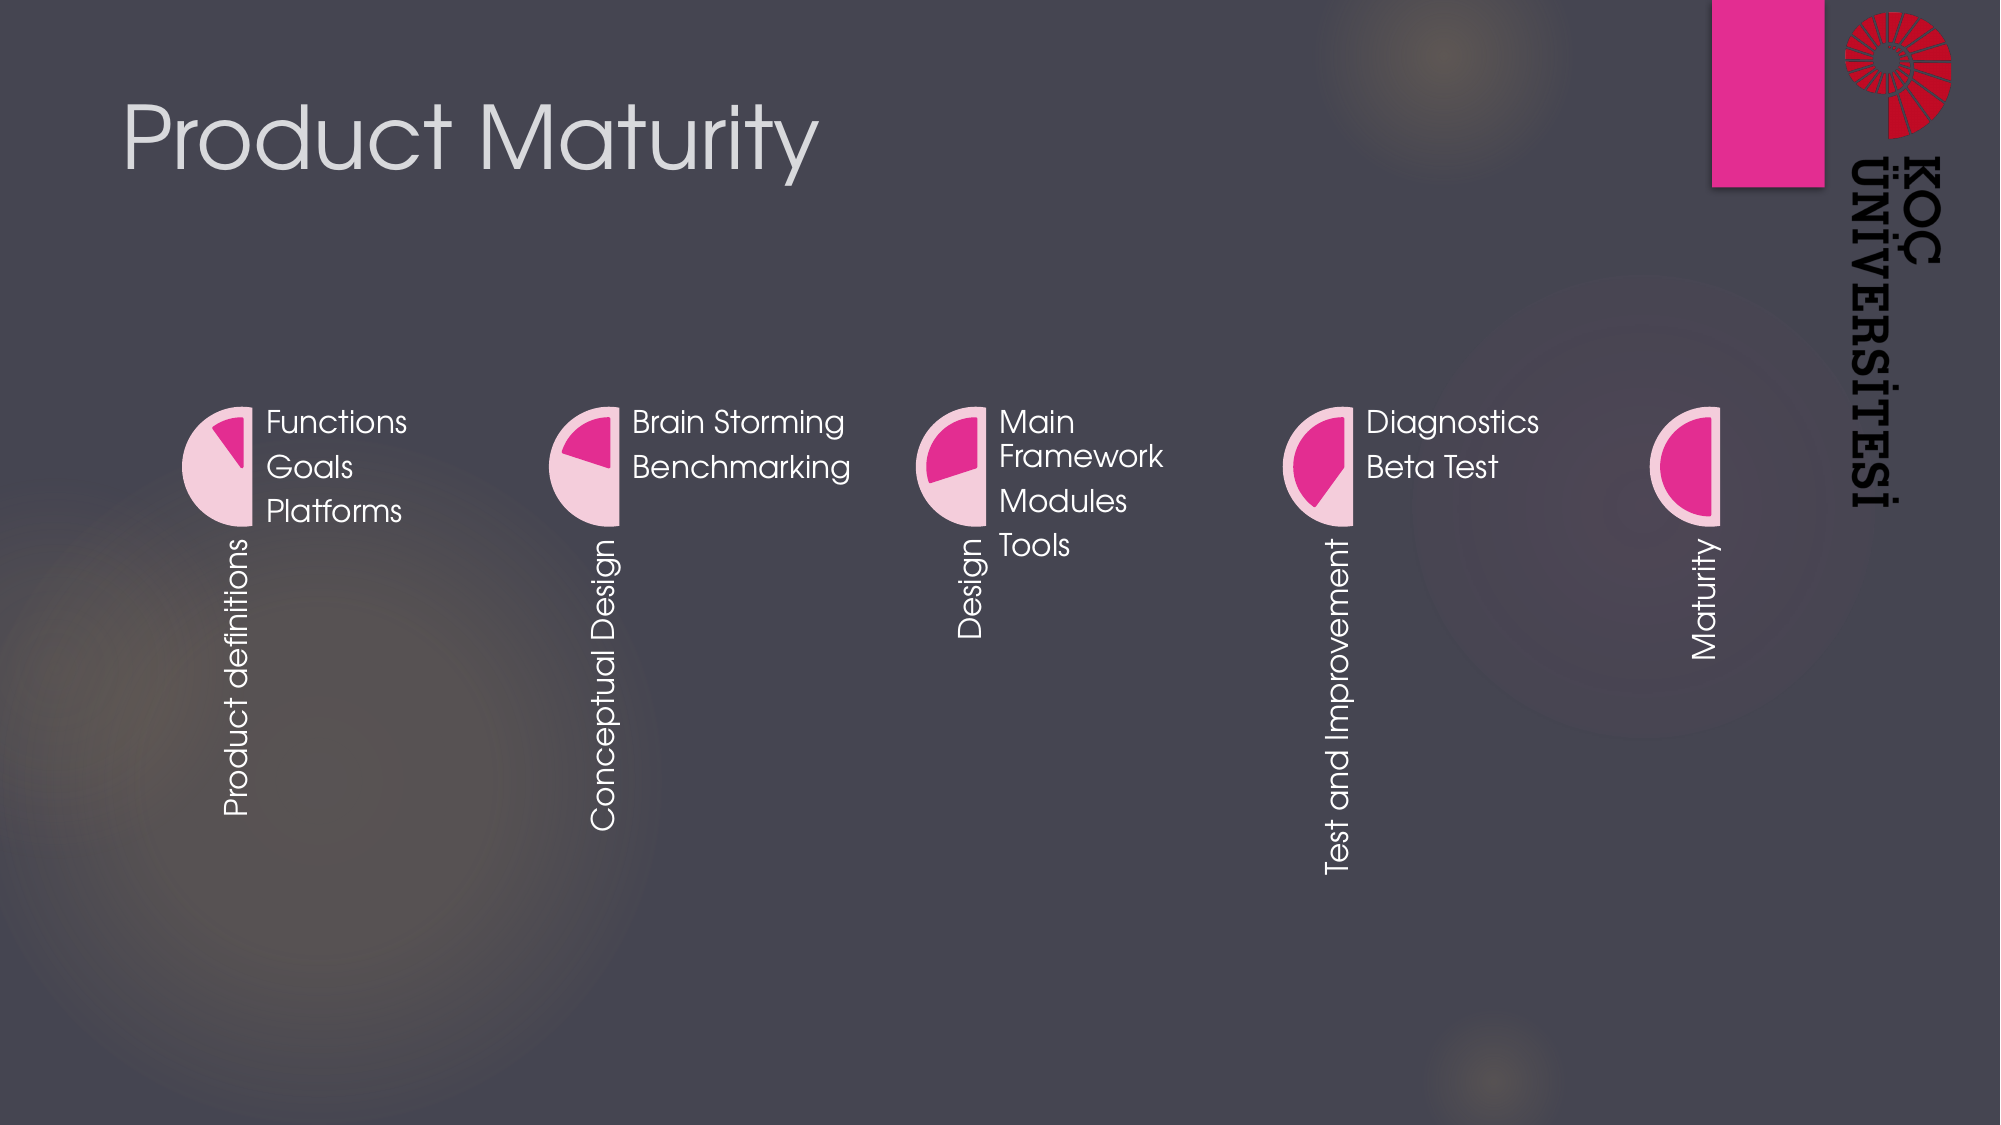

# Product Maturity
Product definitions
Functions
Goals
Platforms
Conceptual Design
Brain Storming
Benchmarking
Design
Main Framework
Modules
Tools
Test and Improvement
Diagnostics
Beta Test
Maturity